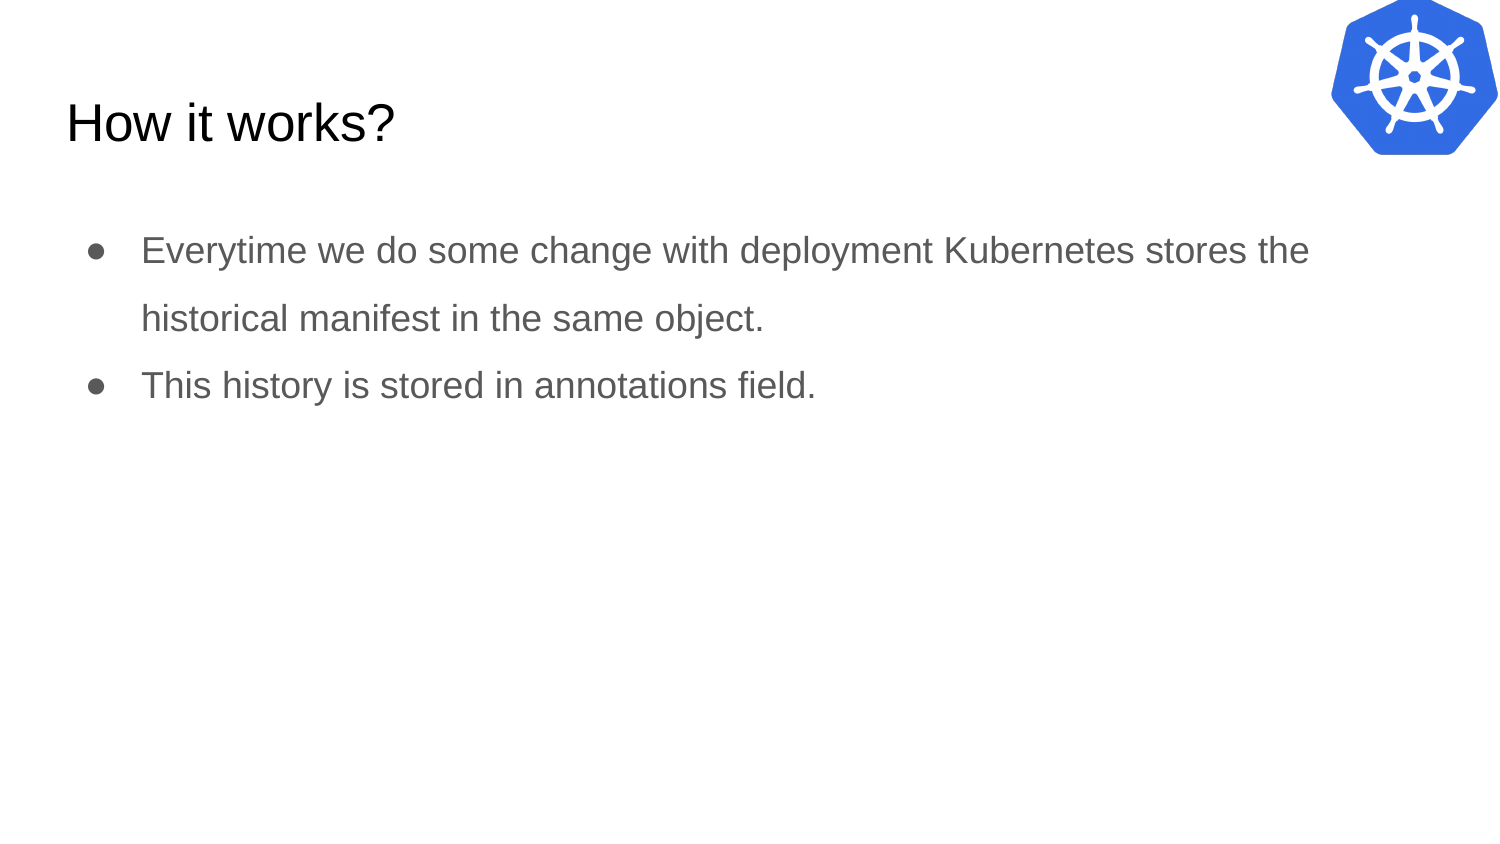

# How it works?
Everytime we do some change with deployment Kubernetes stores the historical manifest in the same object.
This history is stored in annotations field.